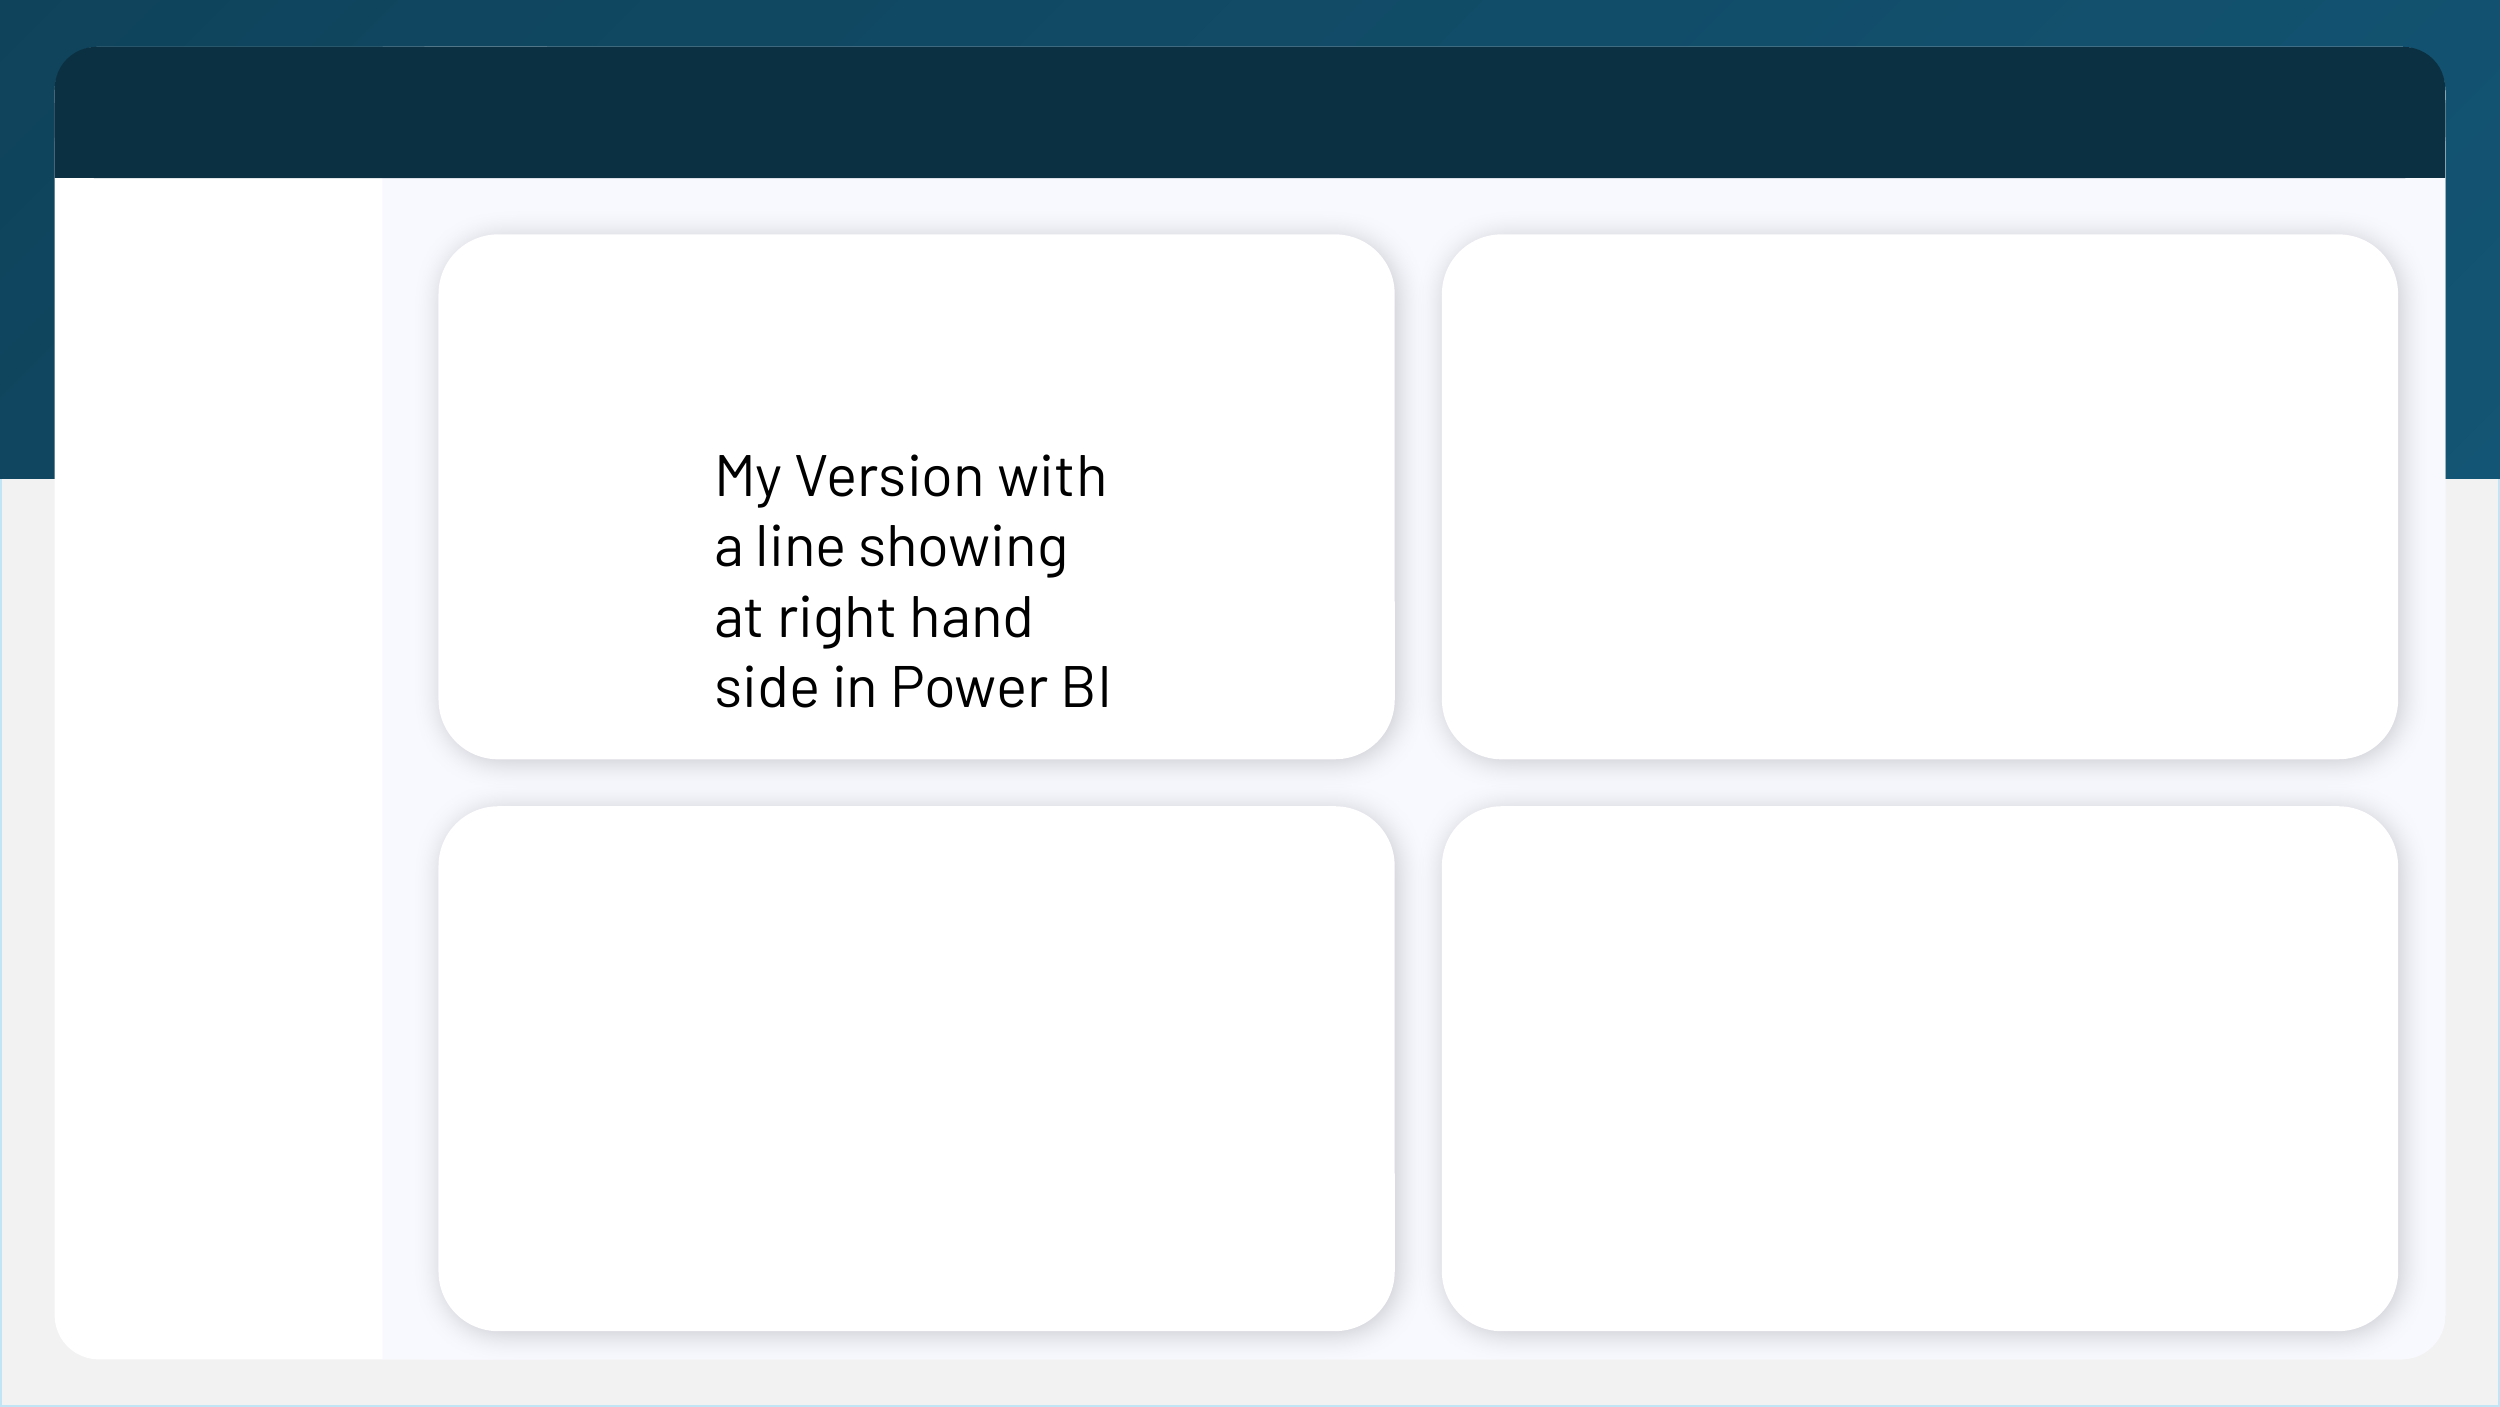

My Version with a line showing at right hand side in Power BI